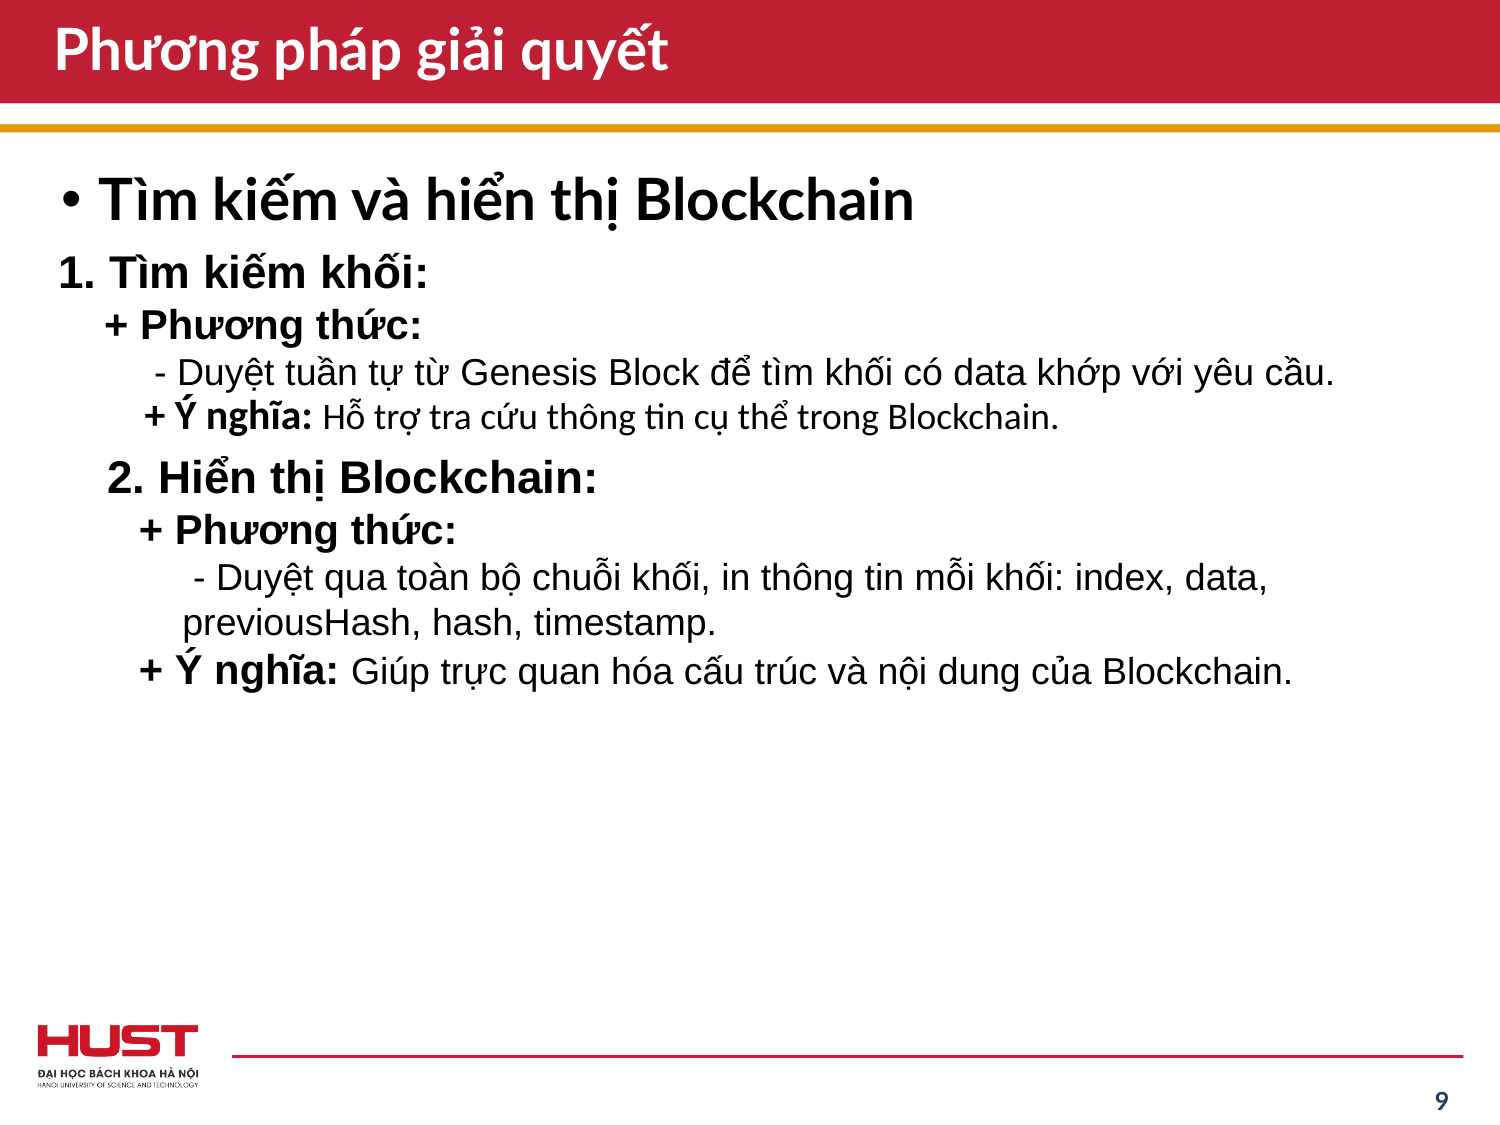

# Phương pháp giải quyết

Tìm kiếm và hiển thị Blockchain

1. Tìm kiếm khối:
    + Phương thức:
  - Duyệt tuần tự từ Genesis Block để tìm khối có data khớp với yêu cầu.

+ Ý nghĩa: Hỗ trợ tra cứu thông tin cụ thể trong Blockchain.
2. Hiển thị Blockchain:
   + Phương thức:
 - Duyệt qua toàn bộ chuỗi khối, in thông tin mỗi khối: index, data, previousHash, hash, timestamp.
   + Ý nghĩa: Giúp trực quan hóa cấu trúc và nội dung của Blockchain.

9